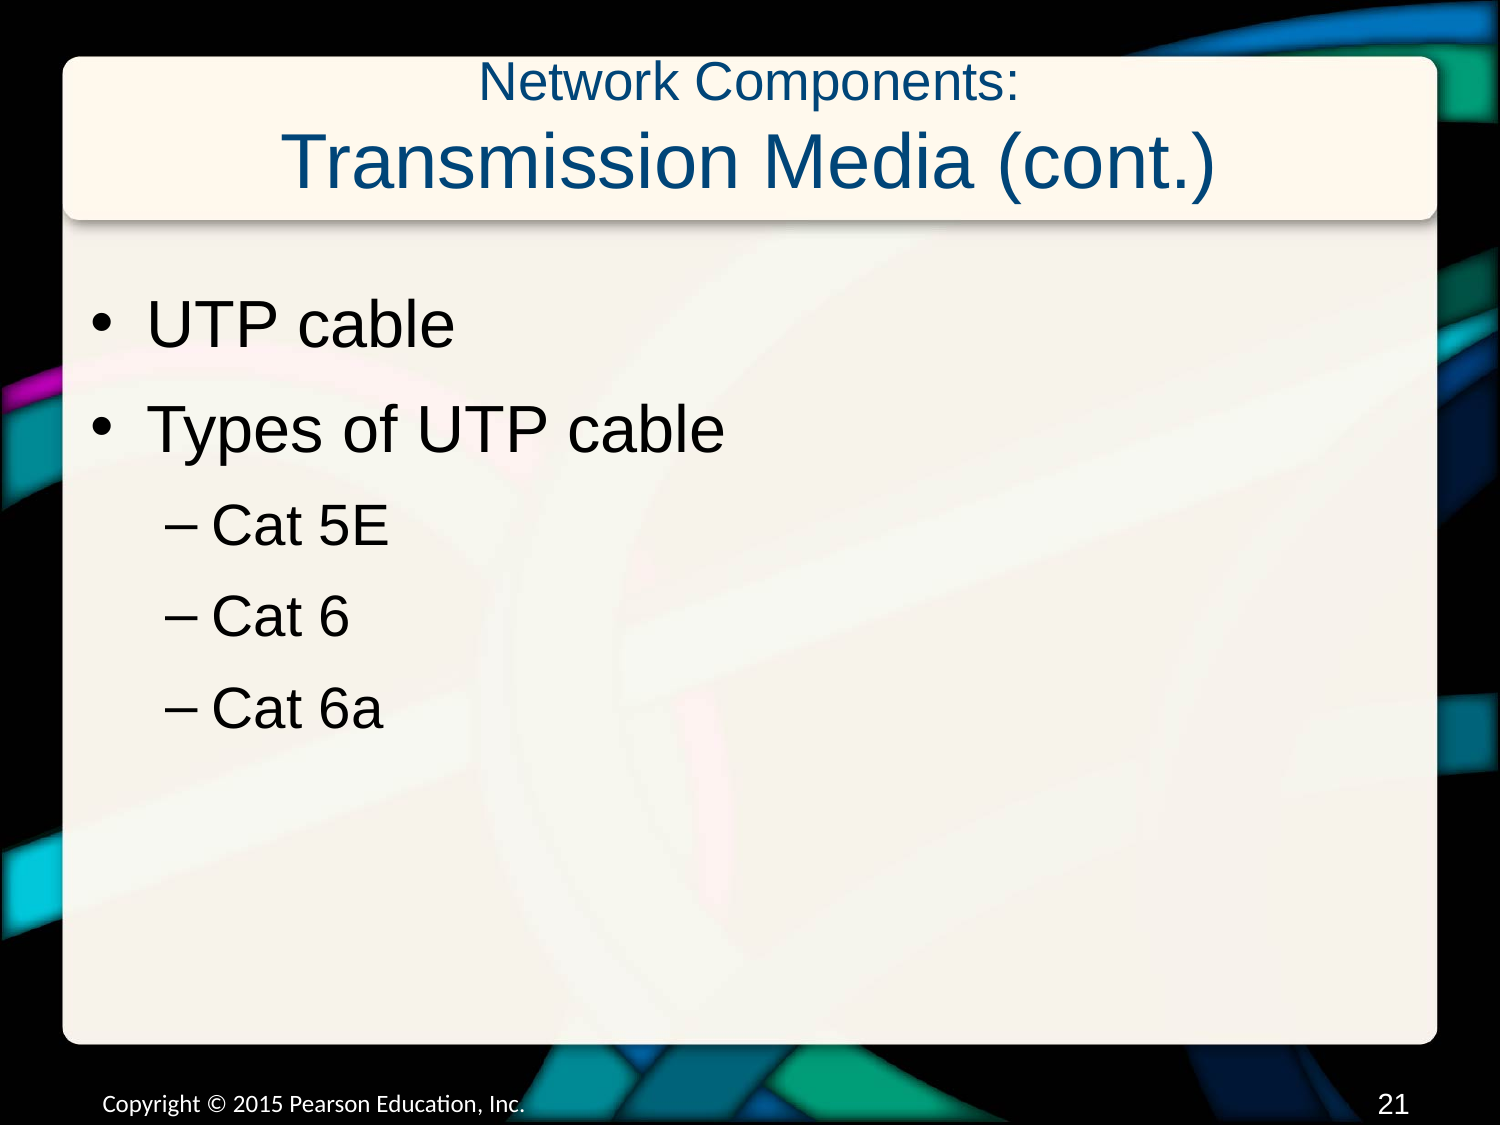

# Network Components: Transmission Media (cont.)
UTP cable
Types of UTP cable
Cat 5E
Cat 6
Cat 6a
Copyright © 2015 Pearson Education, Inc.
21